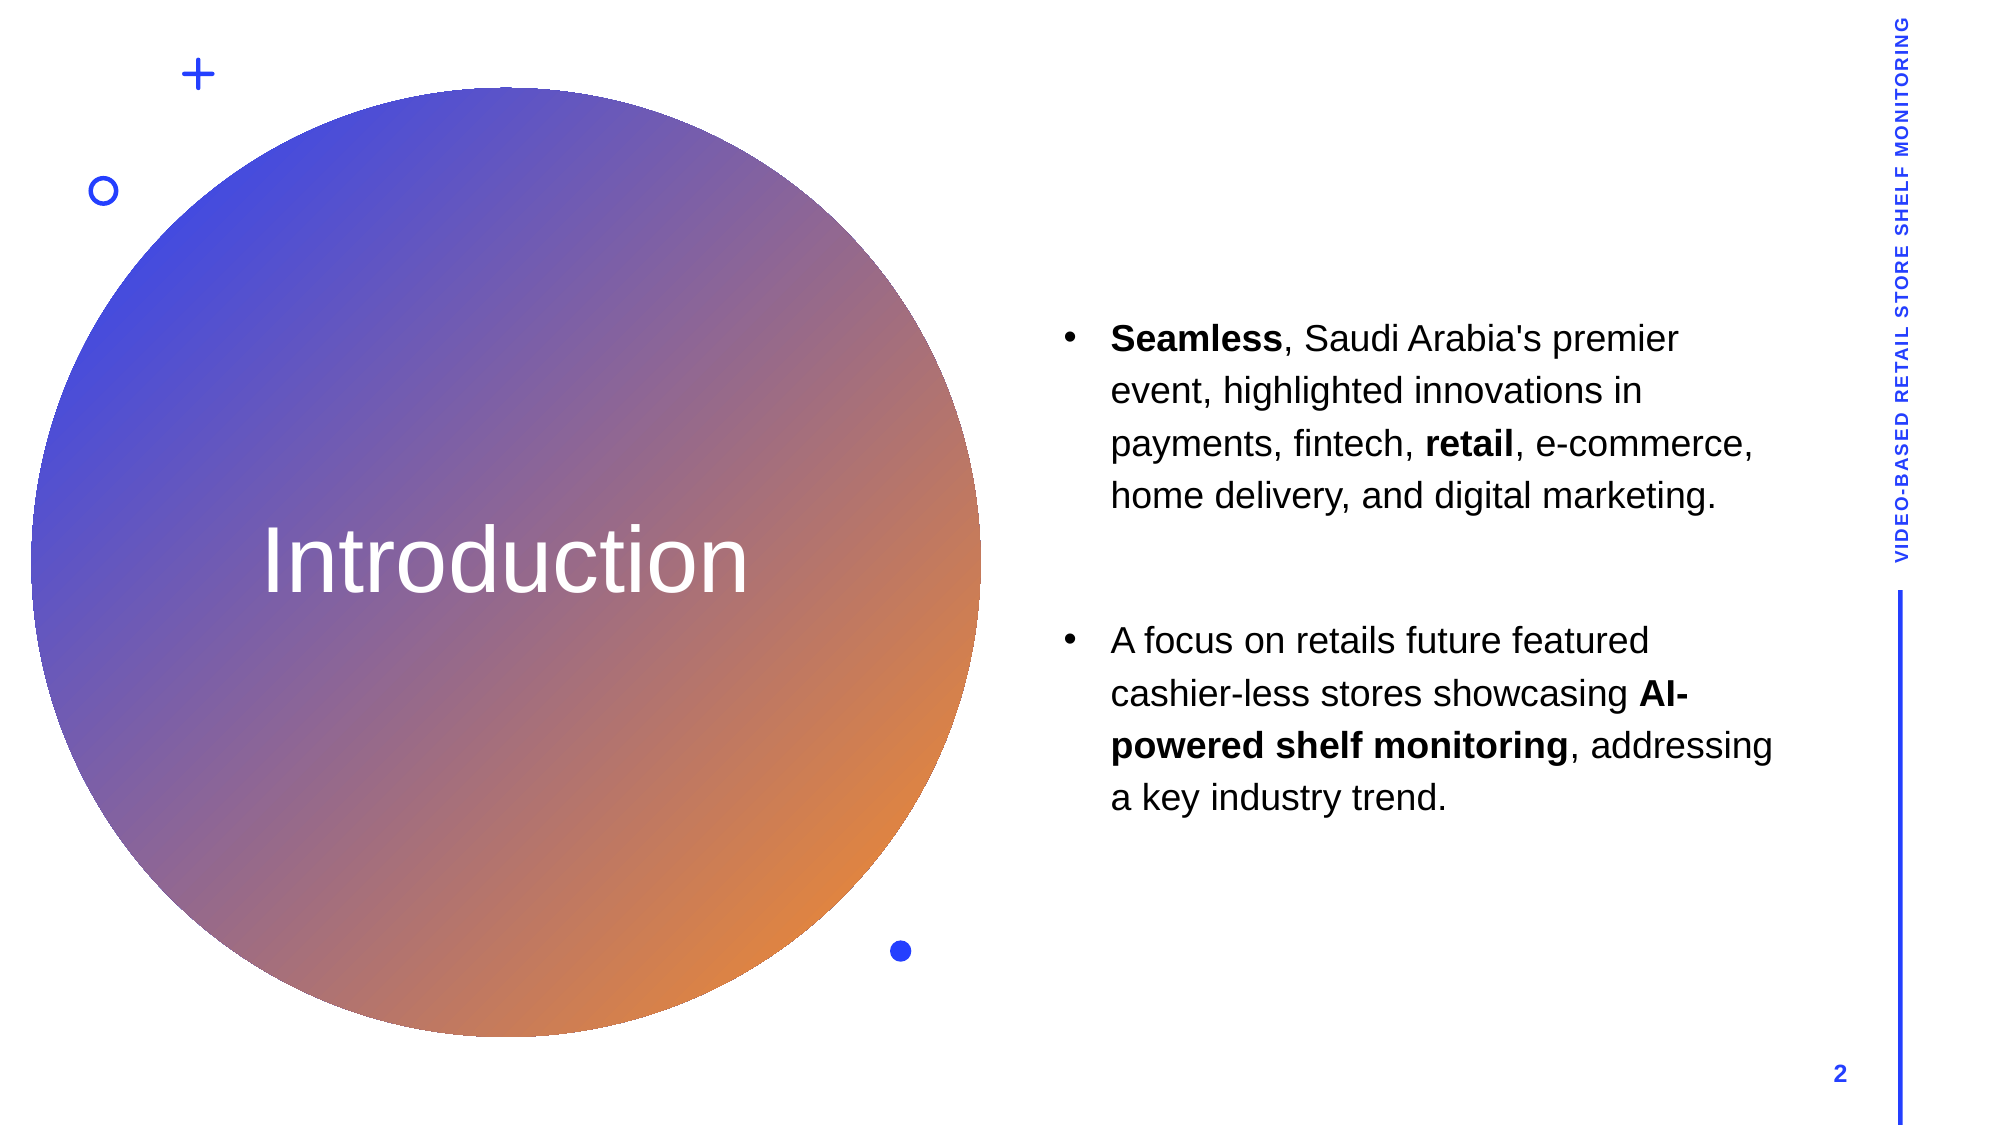

Seamless, Saudi Arabia's premier event, highlighted innovations in payments, fintech, retail, e-commerce, home delivery, and digital marketing.

A focus on retails future featured cashier-less stores showcasing AI-powered shelf monitoring, addressing a key industry trend.
Video-based Retail Store Shelf Monitoring
# Introduction
2